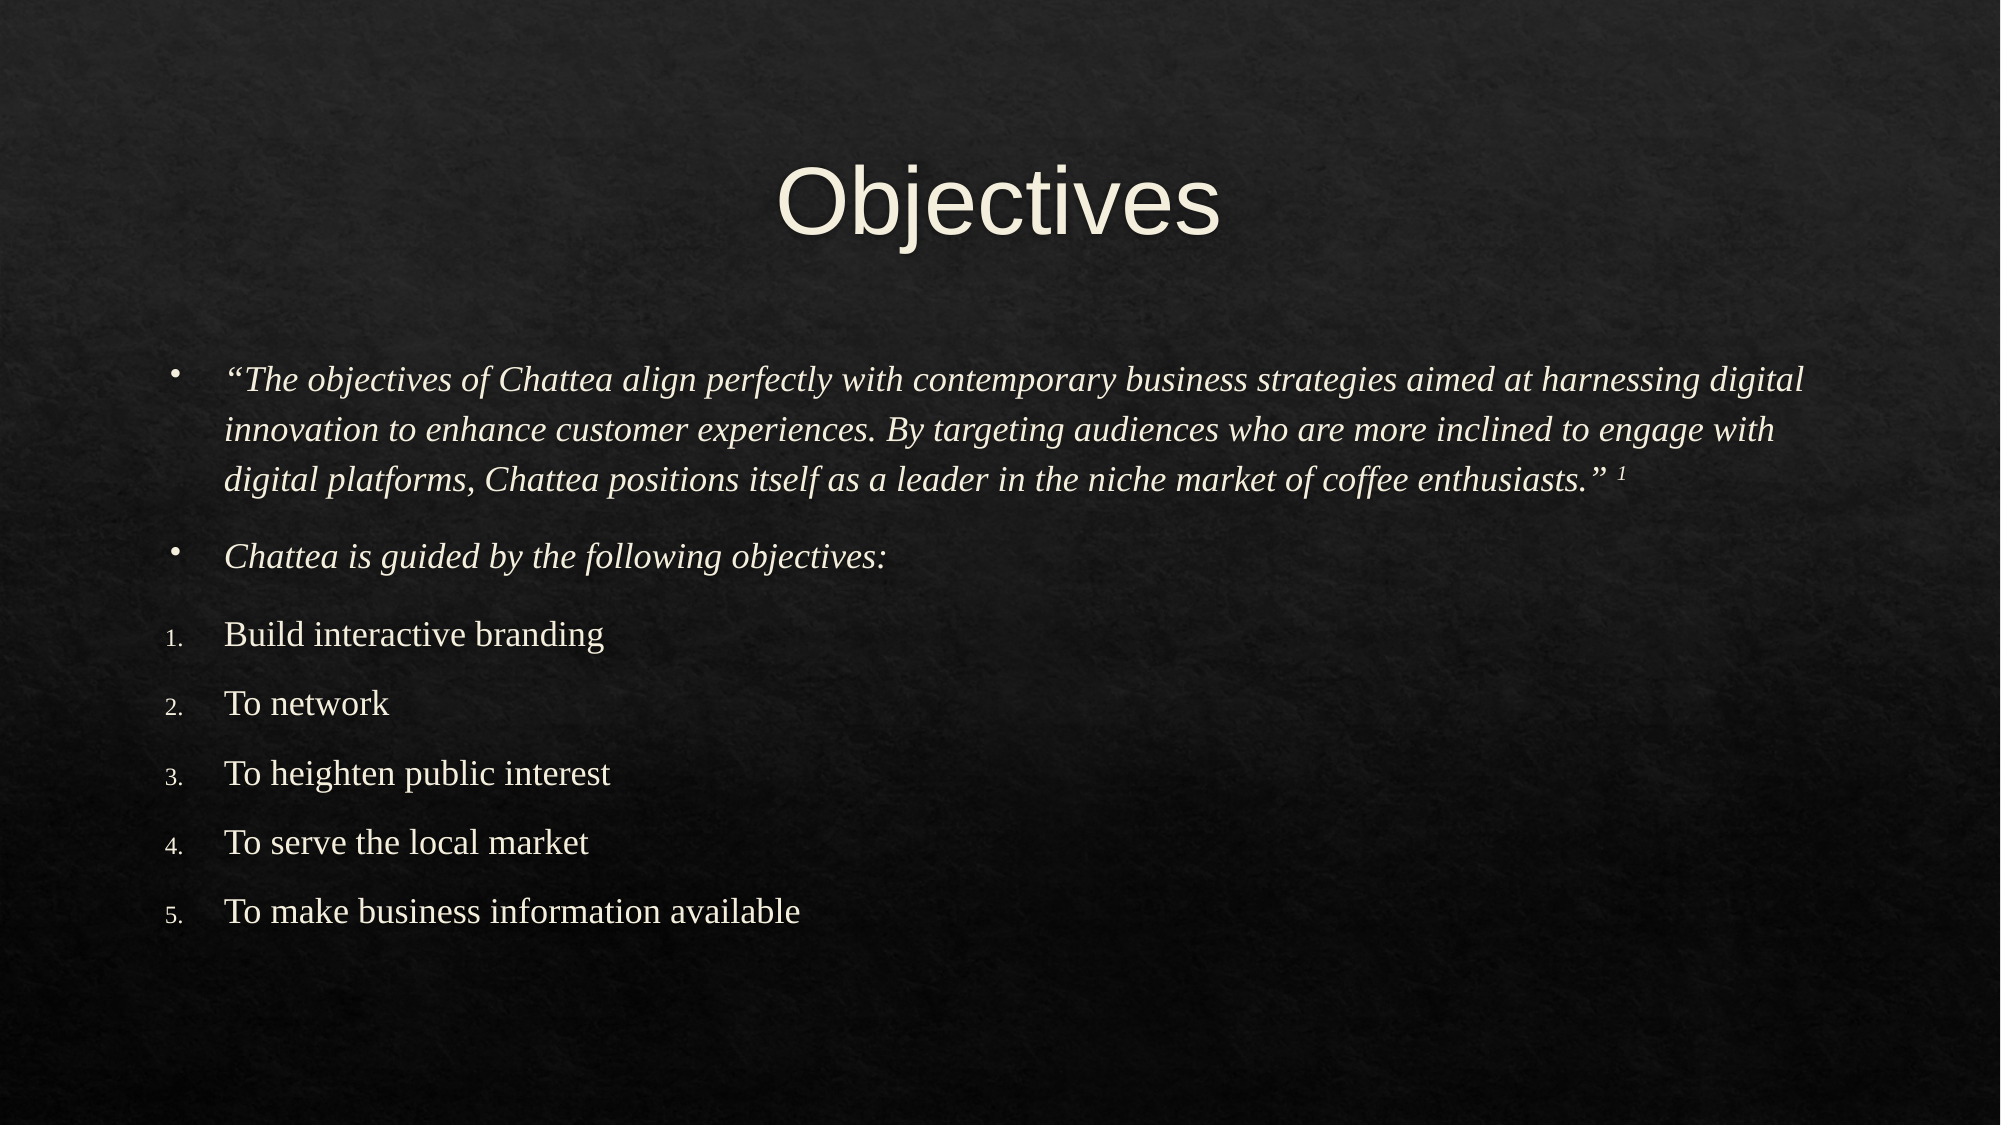

# Objectives
“The objectives of Chattea align perfectly with contemporary business strategies aimed at harnessing digital innovation to enhance customer experiences. By targeting audiences who are more inclined to engage with digital platforms, Chattea positions itself as a leader in the niche market of coffee enthusiasts.” 1
Chattea is guided by the following objectives:
Build interactive branding
To network
To heighten public interest
To serve the local market
To make business information available